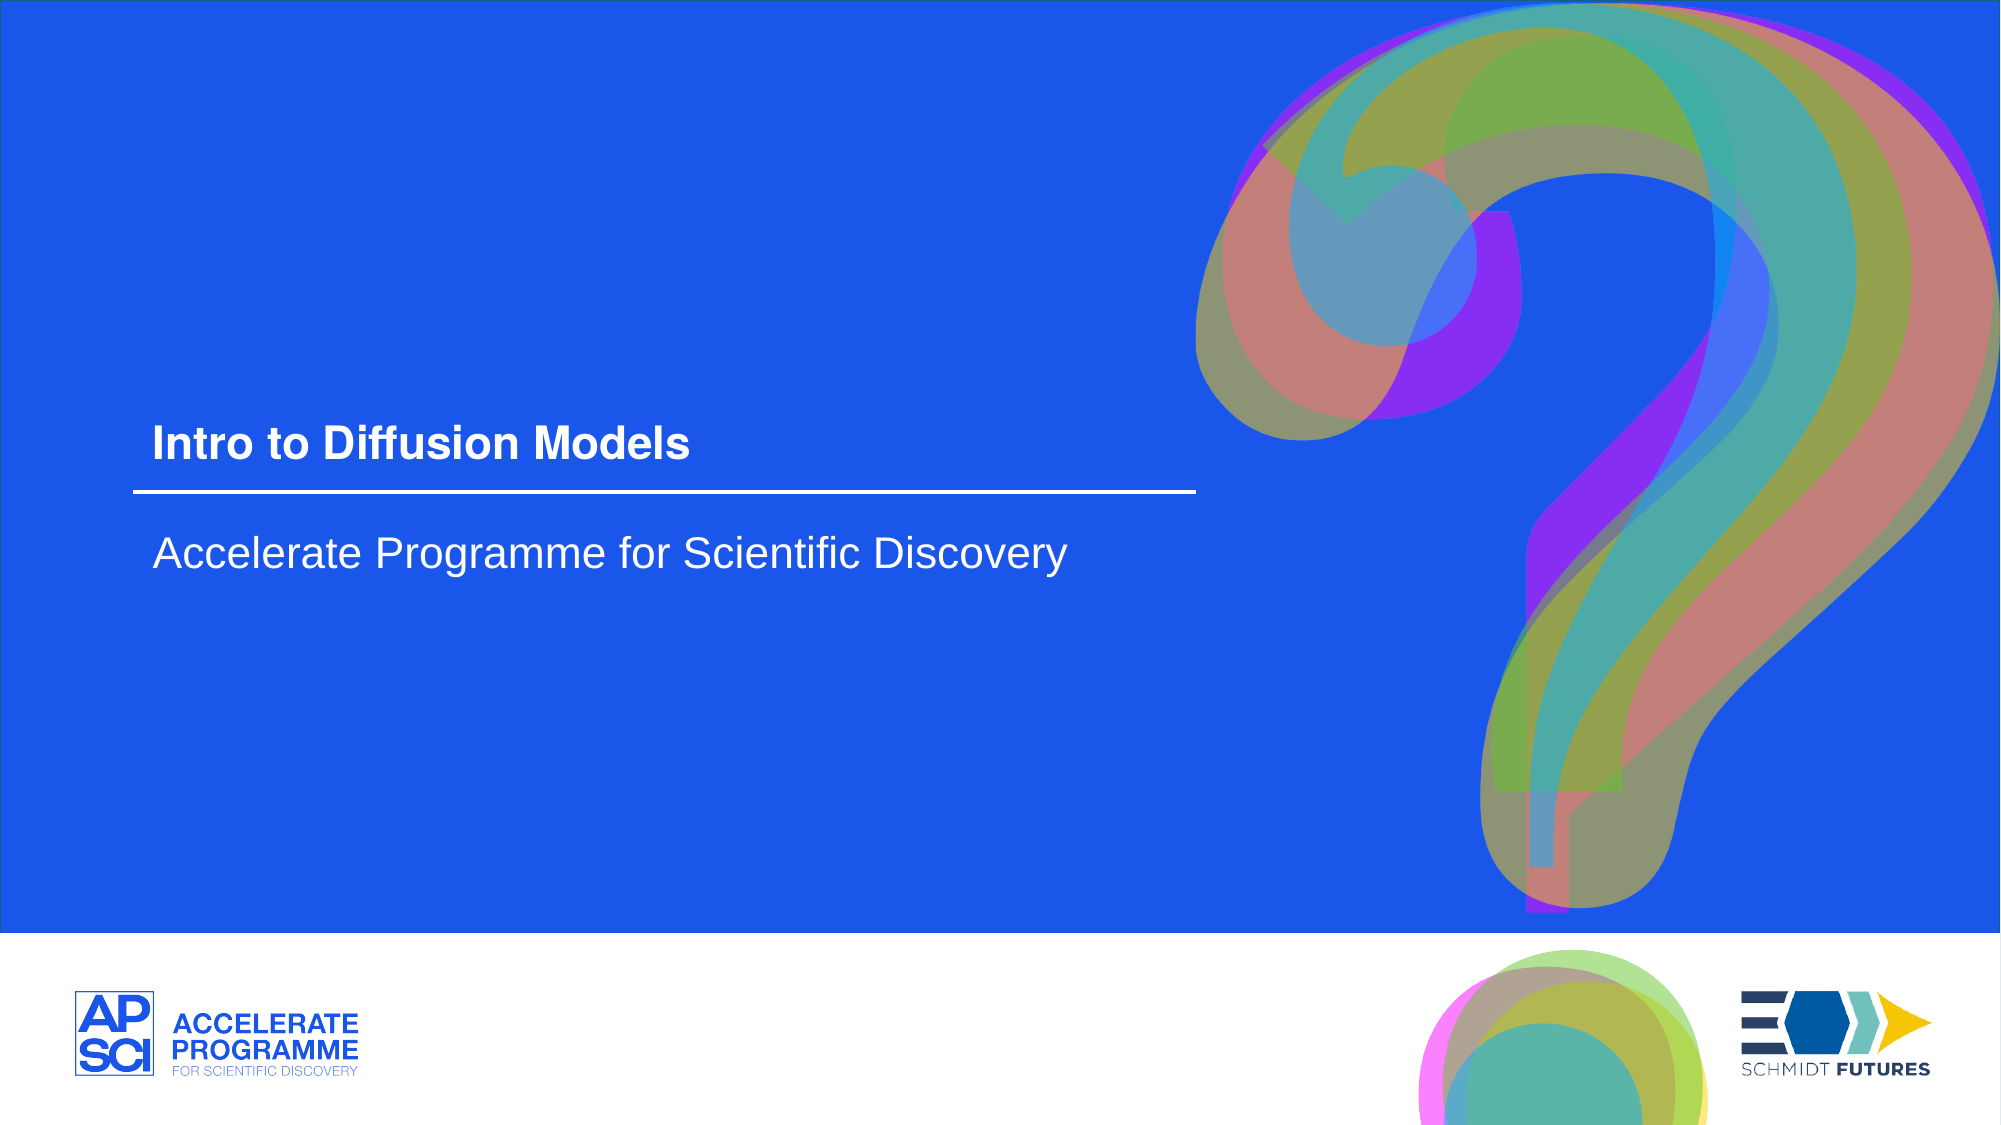

Intro to Diffusion Models
Accelerate Programme for Scientific Discovery